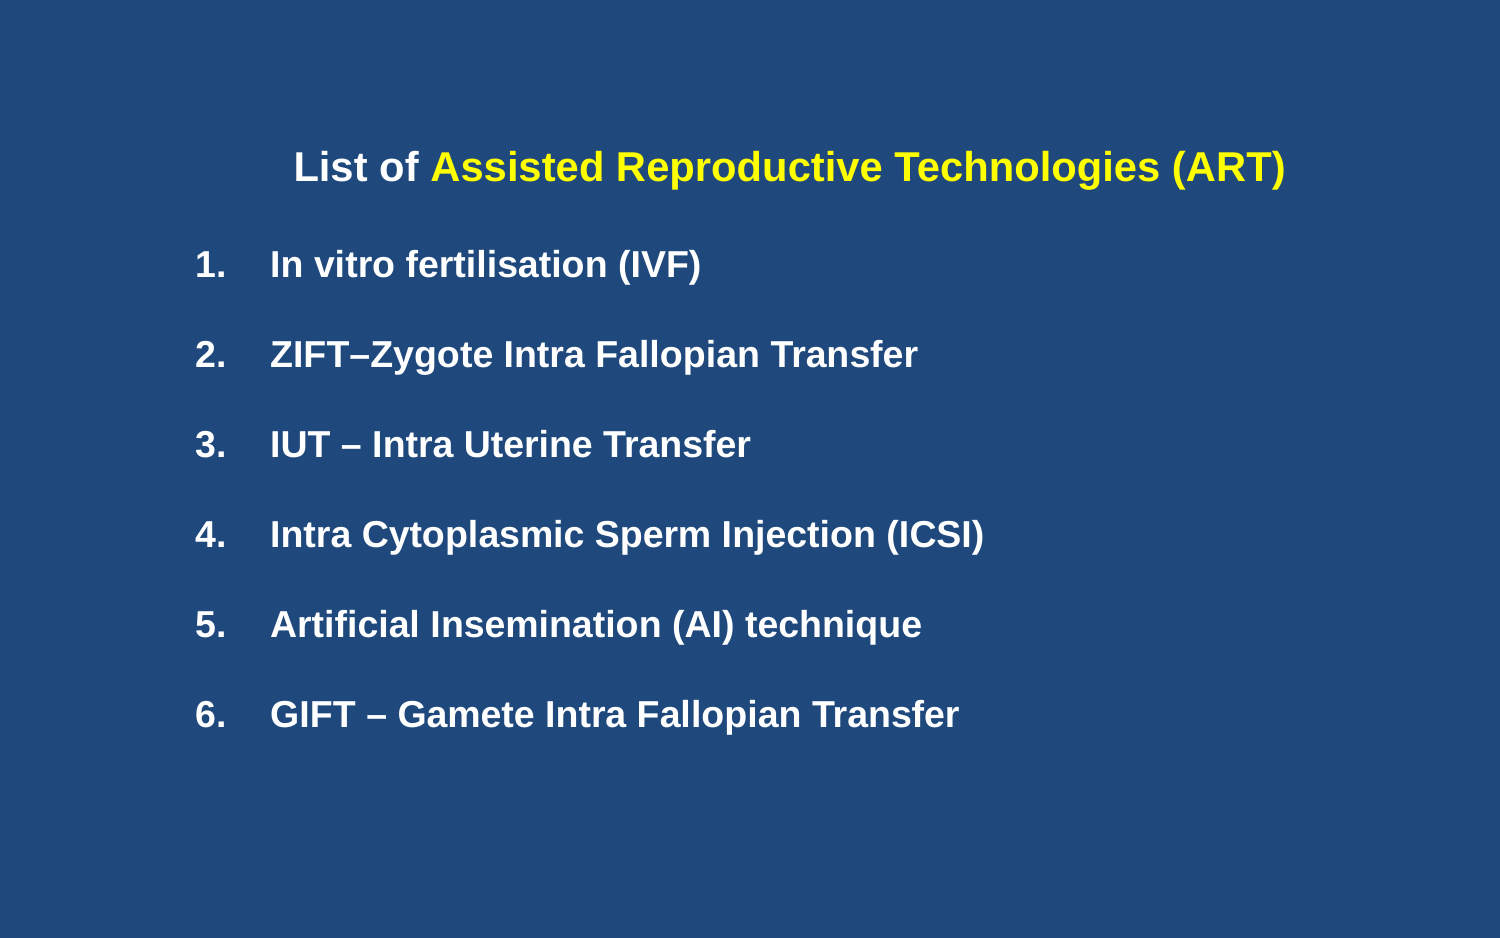

List of Assisted Reproductive Technologies (ART)

In vitro fertilisation (IVF)

ZIFT–Zygote Intra Fallopian Transfer

IUT – Intra Uterine Transfer

Intra Cytoplasmic Sperm Injection (ICSI)

Artificial Insemination (AI) technique

GIFT – Gamete Intra Fallopian Transfer